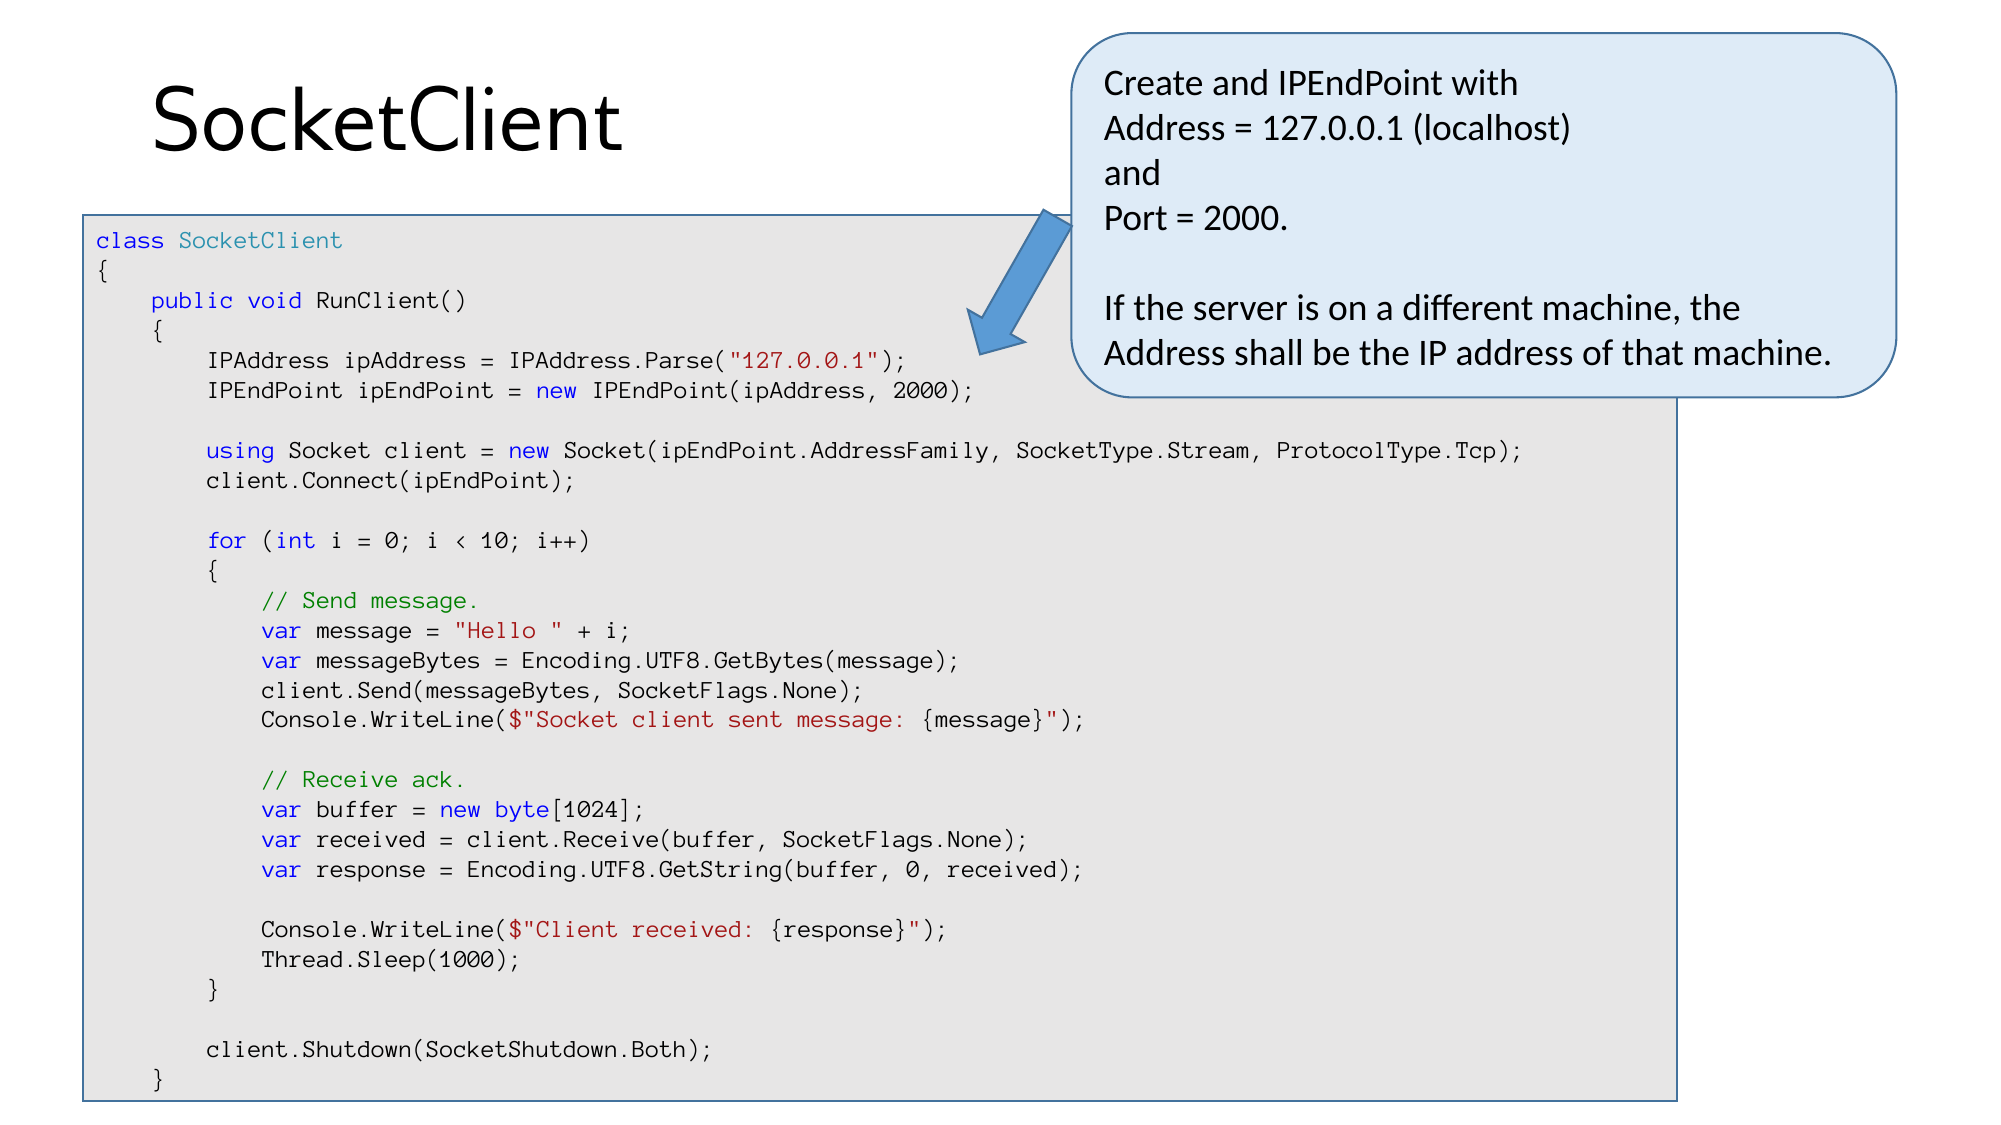

Create and IPEndPoint with
Address = 127.0.0.1 (localhost)
and
Port = 2000.

If the server is on a different machine, the Address shall be the IP address of that machine.
# SocketClient

class SocketClient
{
    public void RunClient()
    {
        IPAddress ipAddress = IPAddress.Parse("127.0.0.1");
        IPEndPoint ipEndPoint = new IPEndPoint(ipAddress, 2000);

        using Socket client = new Socket(ipEndPoint.AddressFamily, SocketType.Stream, ProtocolType.Tcp);
        client.Connect(ipEndPoint);

        for (int i = 0; i < 10; i++)
        {
            // Send message.
            var message = "Hello " + i;
            var messageBytes = Encoding.UTF8.GetBytes(message);
            client.Send(messageBytes, SocketFlags.None);
            Console.WriteLine($"Socket client sent message: {message}");

            // Receive ack.
            var buffer = new byte[1024];
            var received = client.Receive(buffer, SocketFlags.None);
            var response = Encoding.UTF8.GetString(buffer, 0, received);

            Console.WriteLine($"Client received: {response}");
            Thread.Sleep(1000);
        }

        client.Shutdown(SocketShutdown.Both);
    }